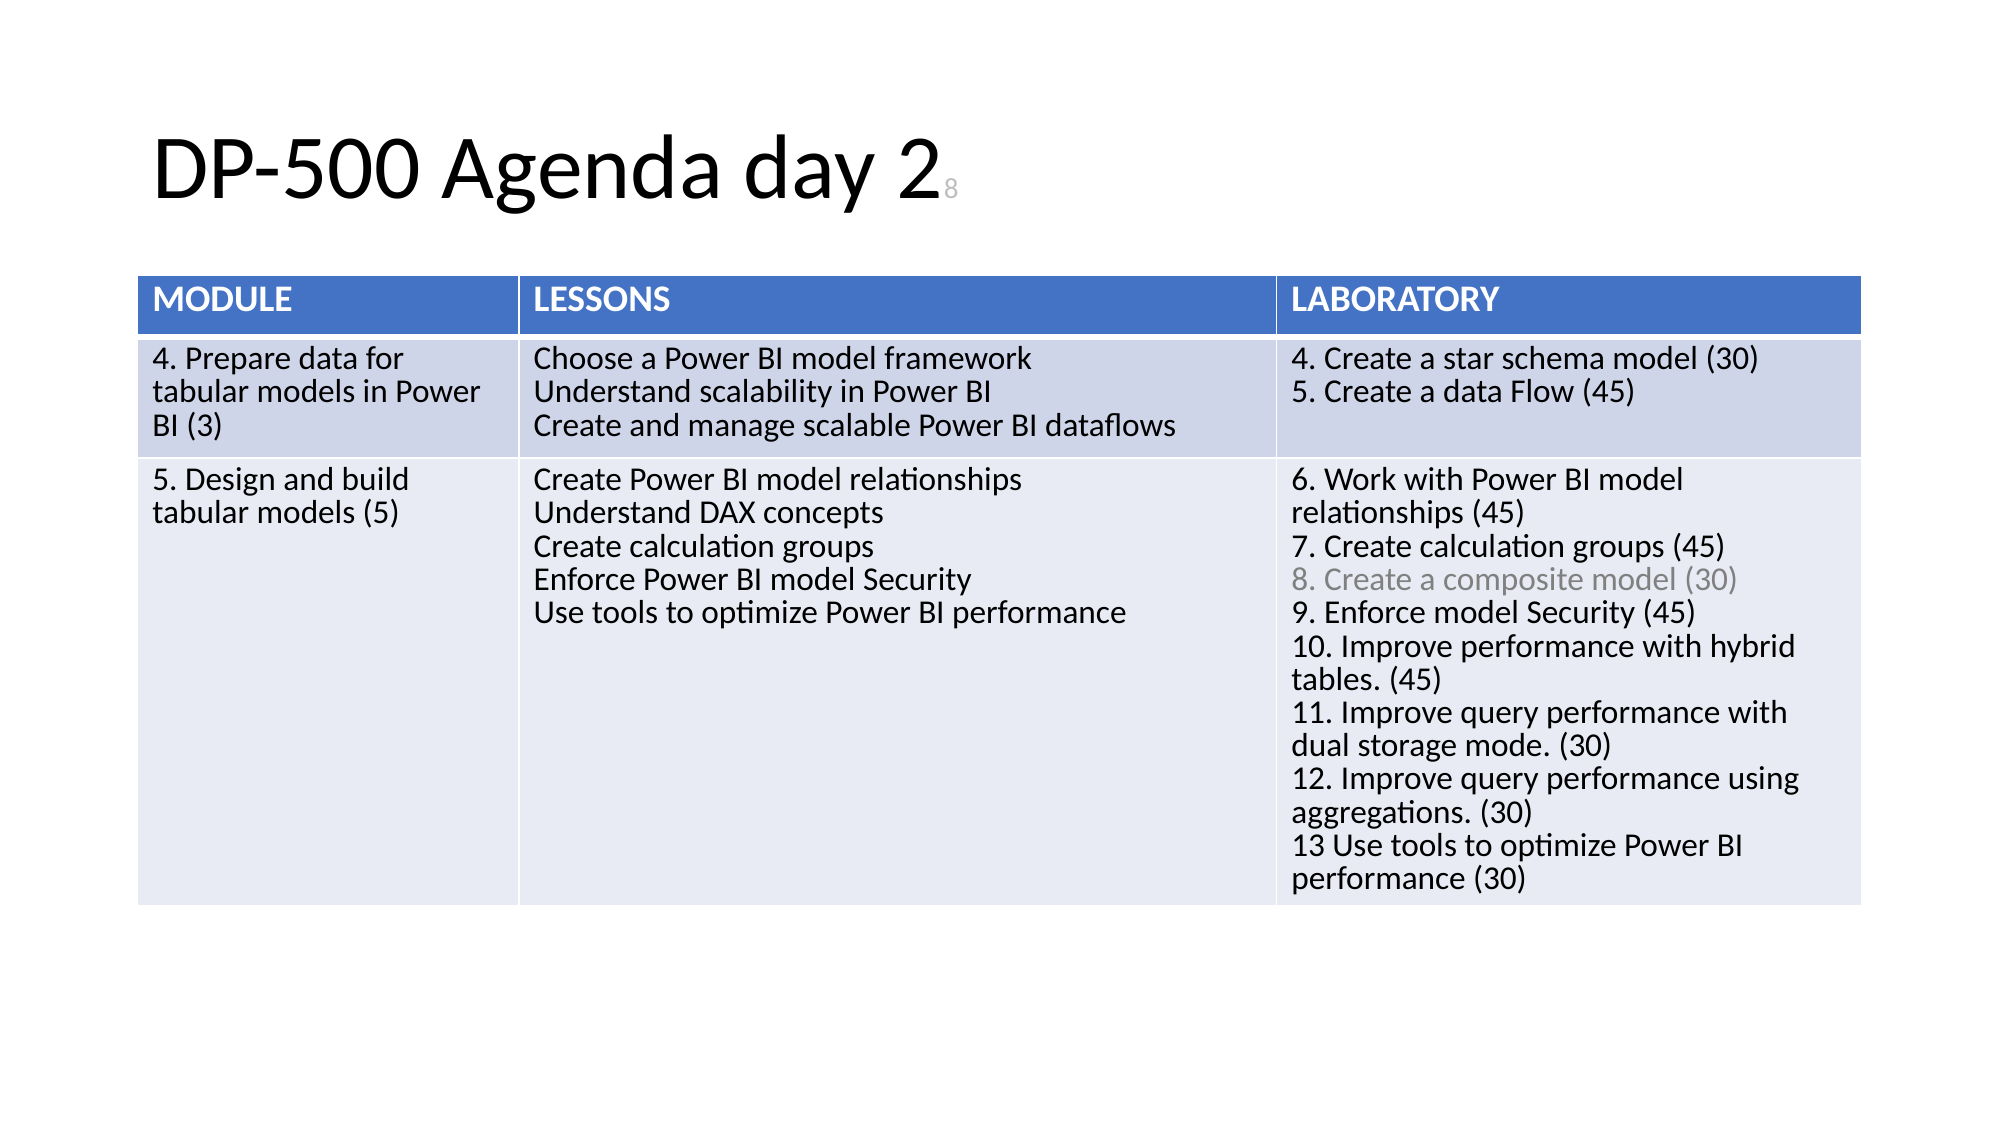

# DP-500 Agenda day 28
| MODULE | LESSONS | LABORATORY |
| --- | --- | --- |
| 4. Prepare data for tabular models in Power BI (3) | Choose a Power BI model framework Understand scalability in Power BI Create and manage scalable Power BI dataflows | 4. Create a star schema model (30) 5. Create a data Flow (45) |
| 5. Design and build tabular models (5) | Create Power BI model relationships Understand DAX concepts Create calculation groups Enforce Power BI model Security Use tools to optimize Power BI performance | 6. Work with Power BI model relationships (45) 7. Create calculation groups (45) 8. Create a composite model (30) 9. Enforce model Security (45) 10. Improve performance with hybrid tables. (45) 11. Improve query performance with dual storage mode. (30) 12. Improve query performance using aggregations. (30) 13 Use tools to optimize Power BI performance (30) |